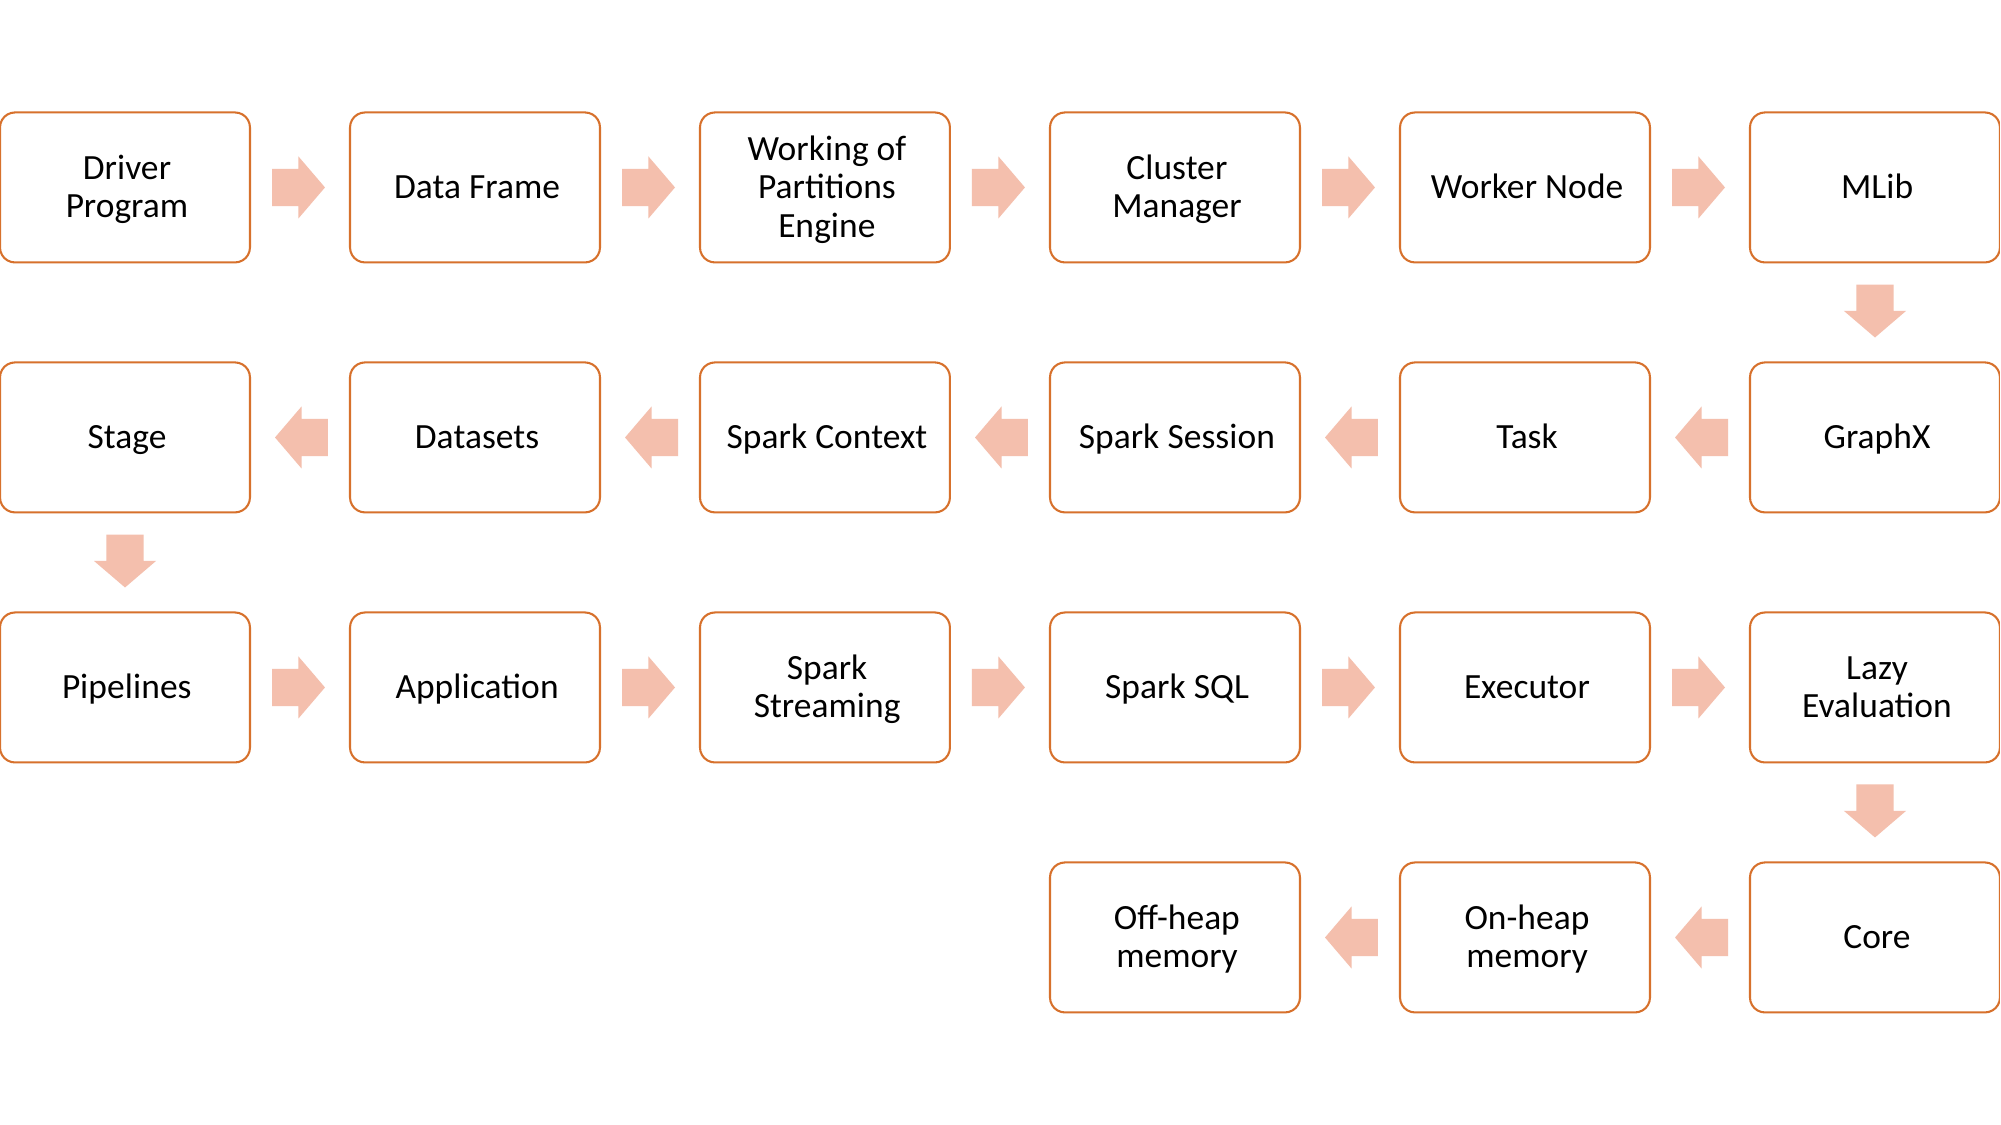

Driver Program

Data Frame

Working of Partitions Engine

Cluster Manager

Worker Node

MLib

GraphX

Task

Spark Session

Spark Context

Datasets

Stage

Pipelines

Application

Spark Streaming

Spark SQL

Executor

Lazy Evaluation

Core

On-heap memory

Off-heap memory